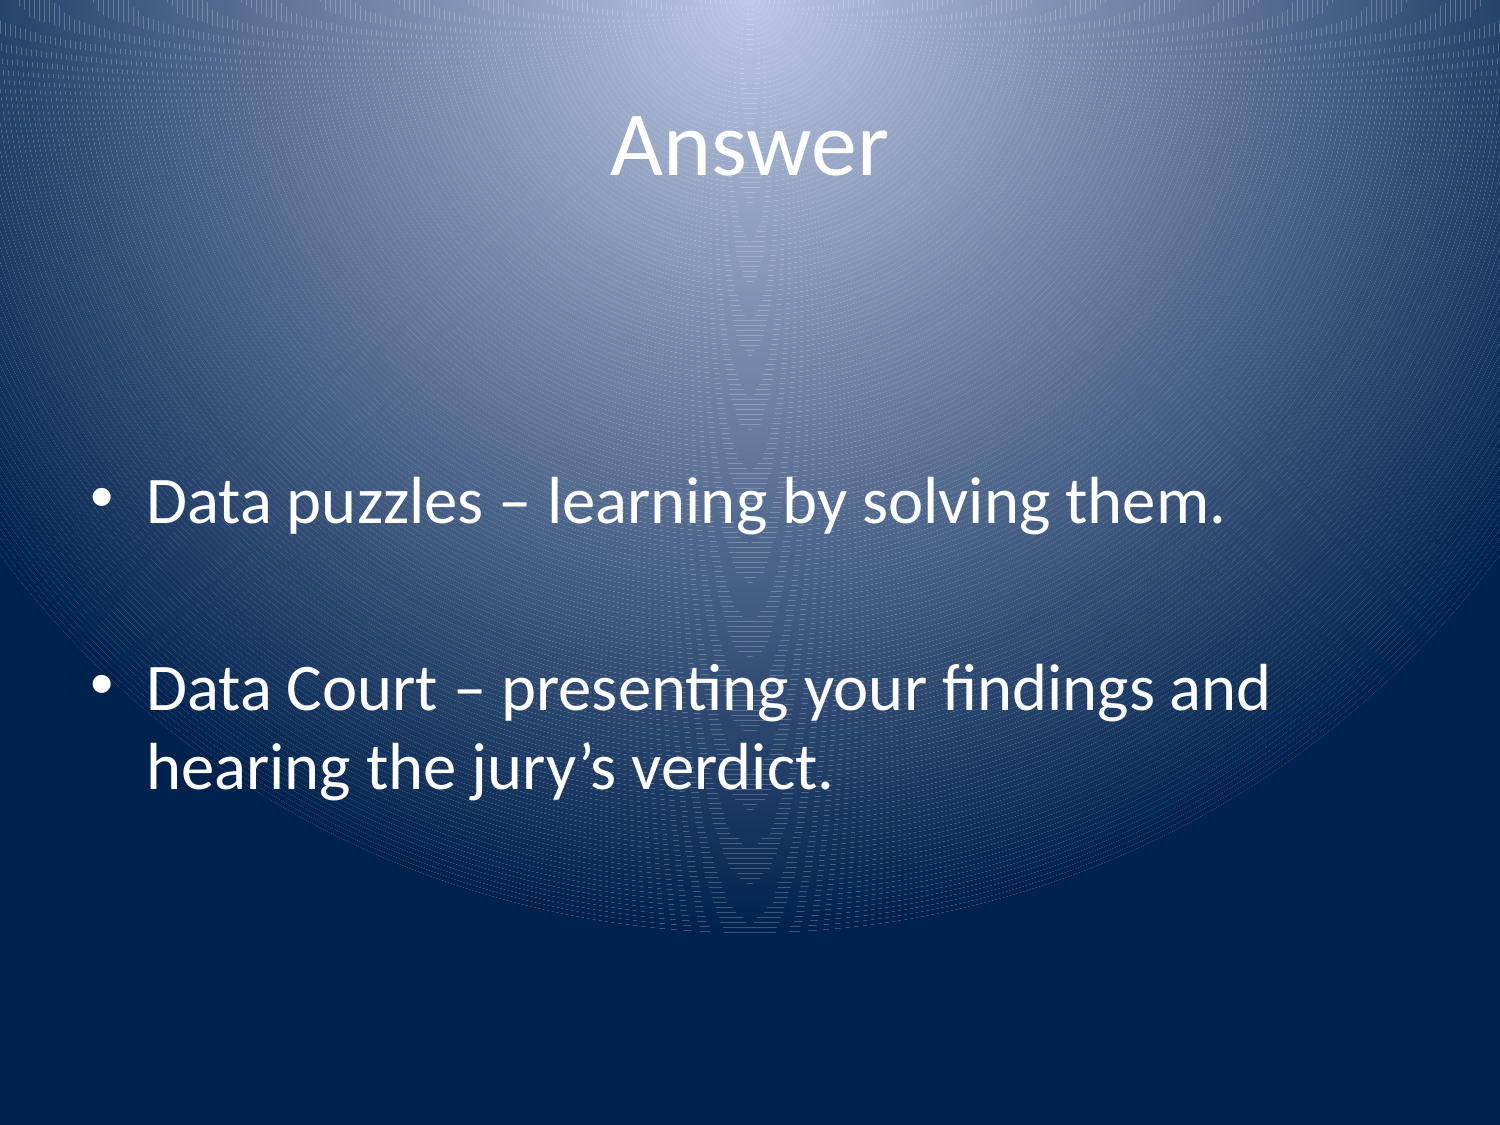

# Answer

Data puzzles – learning by solving them.

Data Court – presenting your findings and hearing the jury’s verdict.